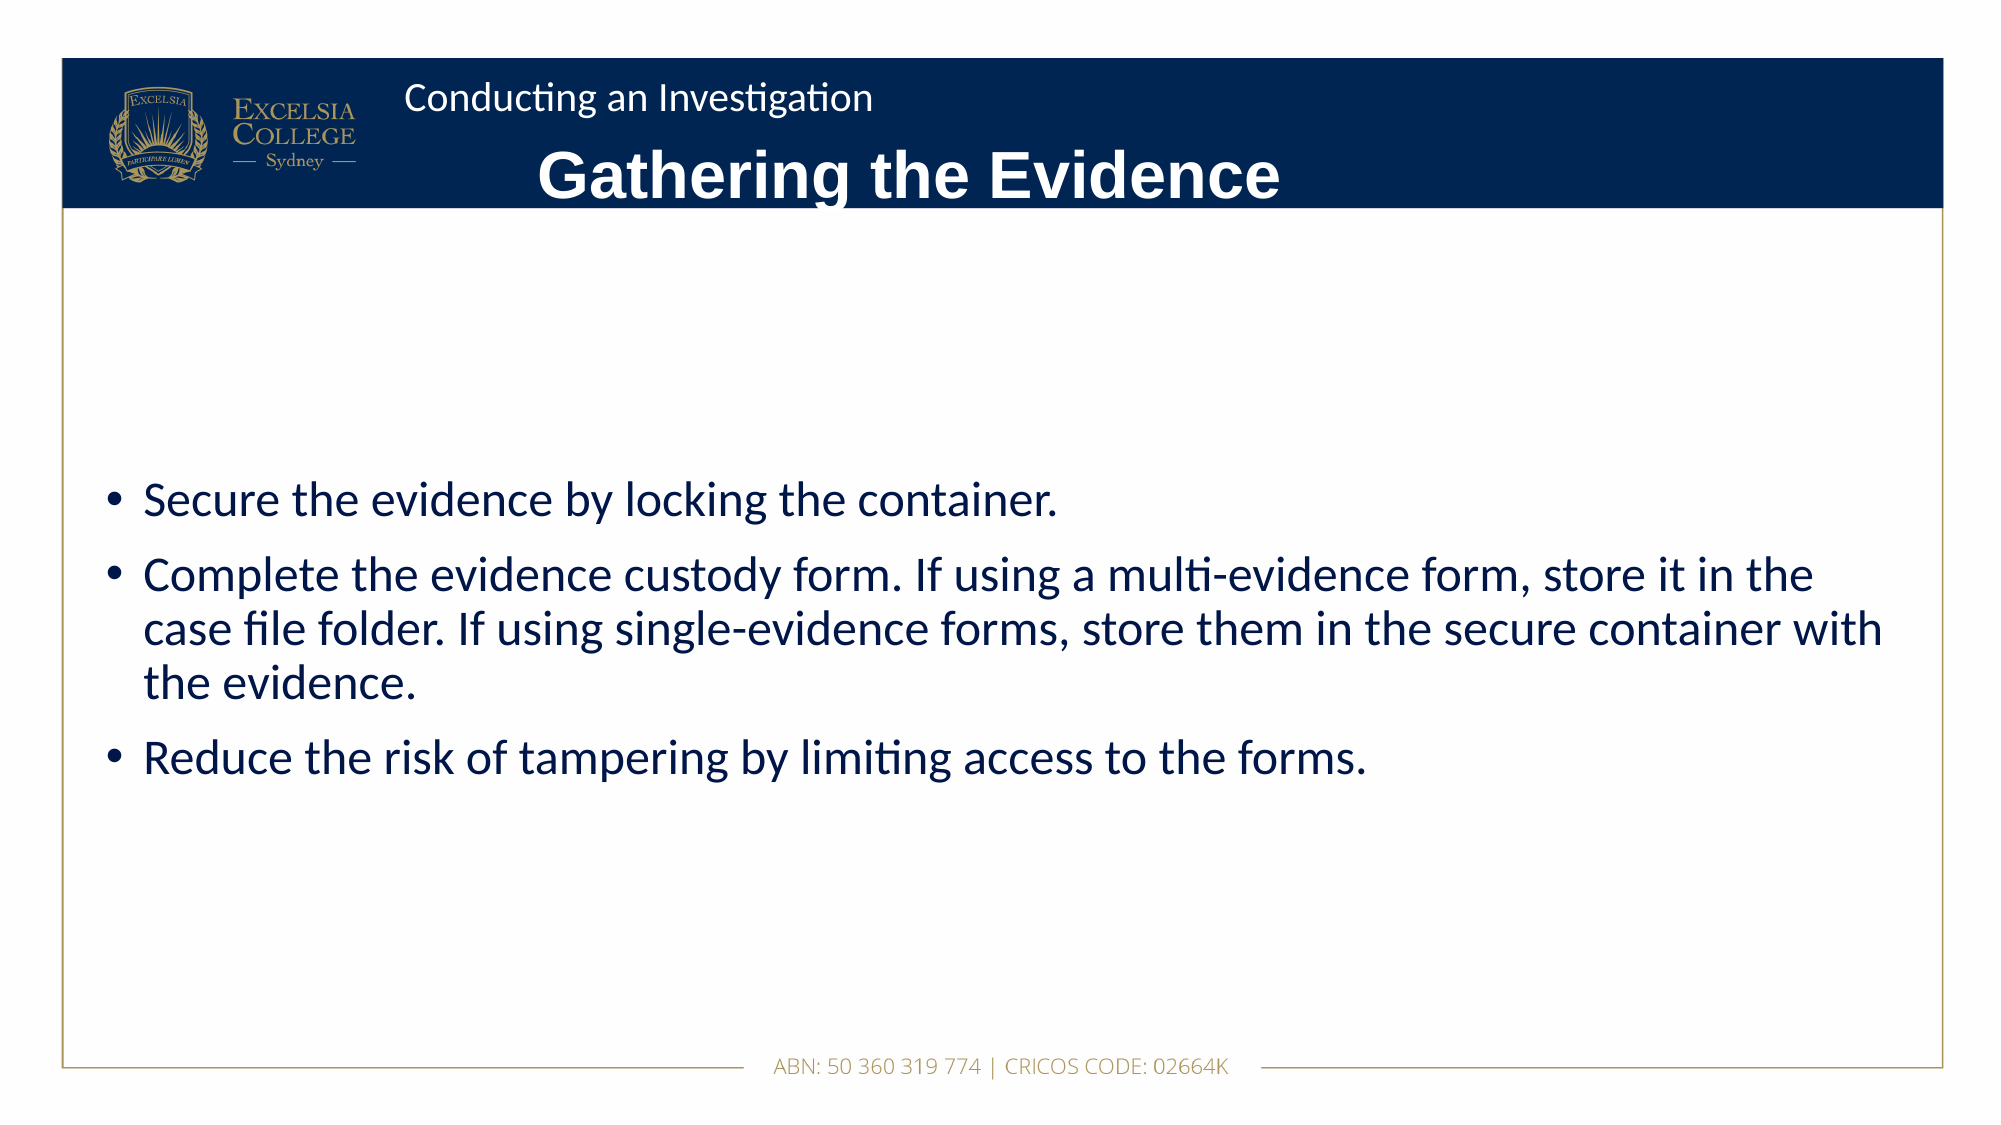

# Conducting an Investigation
Gathering the Evidence
Secure the evidence by locking the container.
Complete the evidence custody form. If using a multi-evidence form, store it in the case file folder. If using single-evidence forms, store them in the secure container with the evidence.
Reduce the risk of tampering by limiting access to the forms.